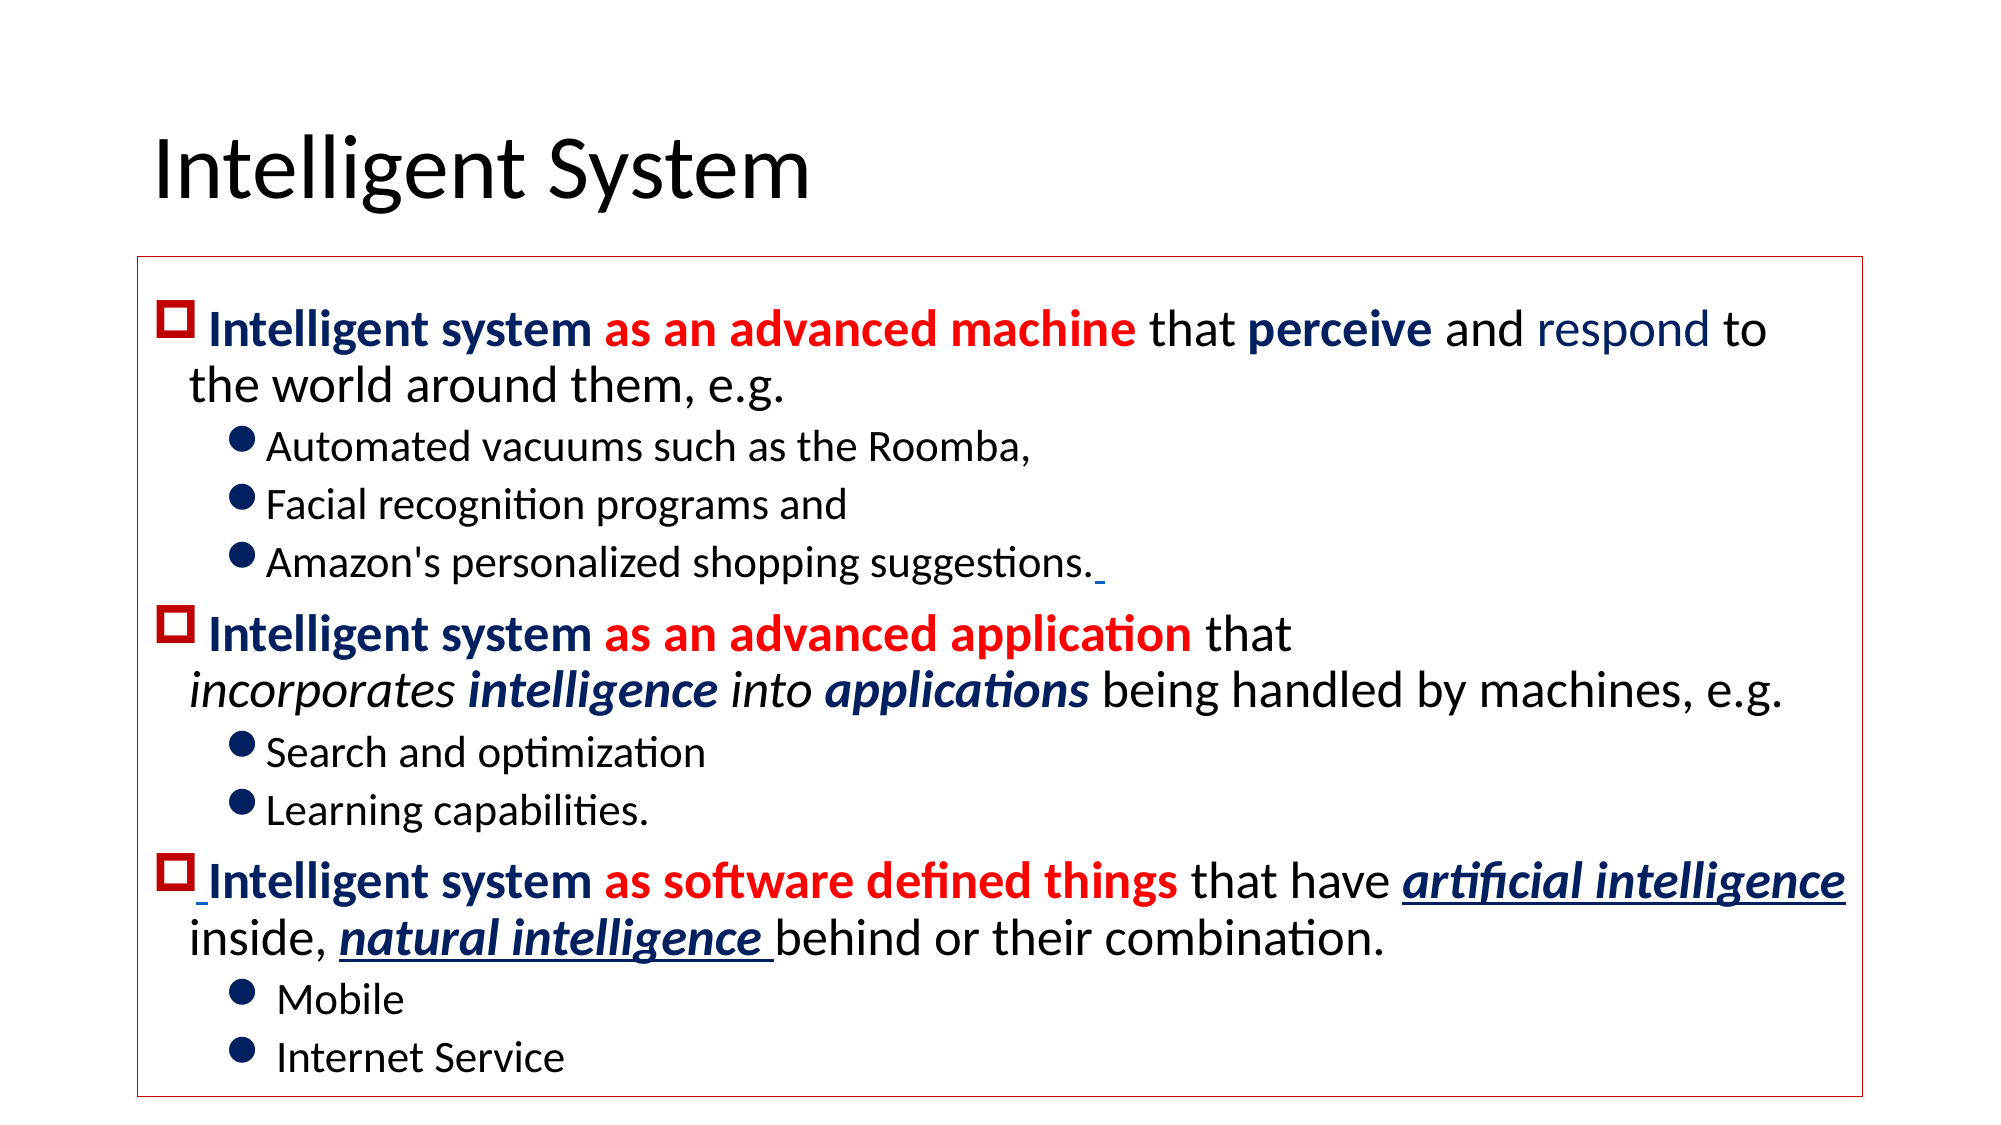

# Intelligent System

 Intelligent system as an advanced machine that perceive and respond to the world around them, e.g.
Automated vacuums such as the Roomba,
Facial recognition programs and
Amazon's personalized shopping suggestions.
 Intelligent system as an advanced application that incorporates intelligence into applications being handled by machines, e.g.
Search and optimization
Learning capabilities.
 Intelligent system as software defined things that have artificial intelligence inside, natural intelligence behind or their combination.
 Mobile
 Internet Service